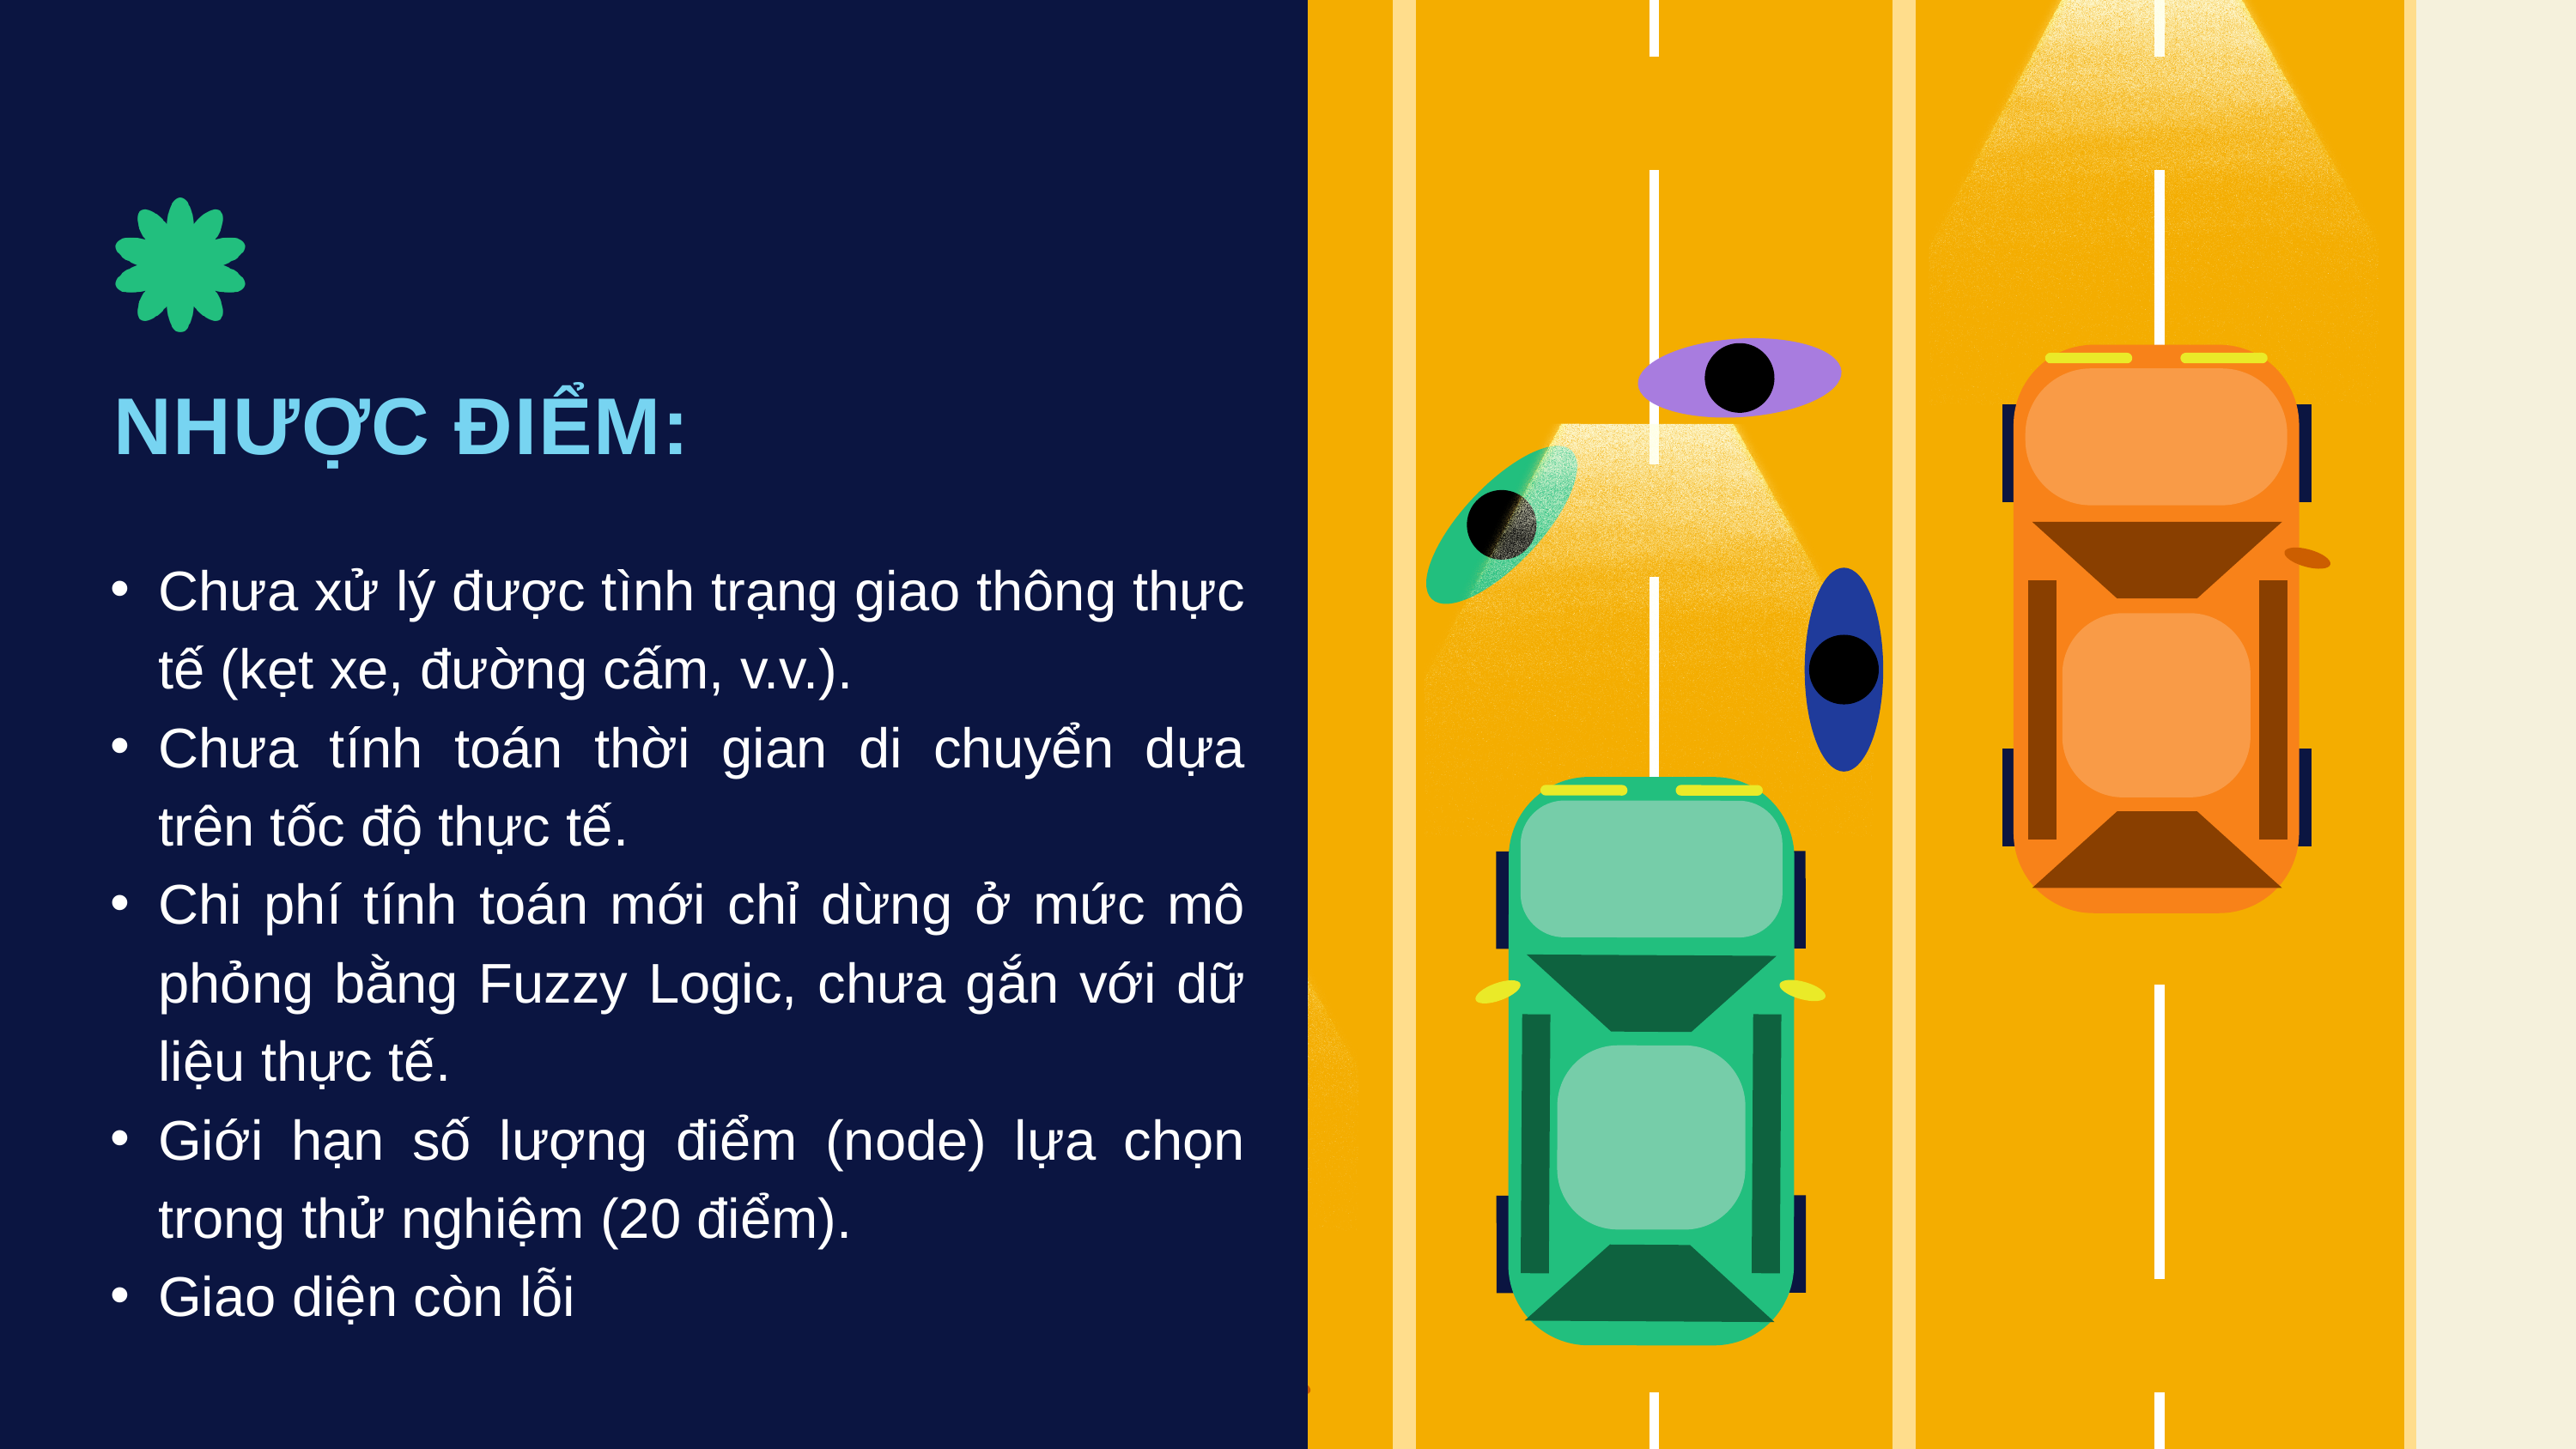

NHƯỢC ĐIỂM:

Chưa xử lý được tình trạng giao thông thực tế (kẹt xe, đường cấm, v.v.).
Chưa tính toán thời gian di chuyển dựa trên tốc độ thực tế.
Chi phí tính toán mới chỉ dừng ở mức mô phỏng bằng Fuzzy Logic, chưa gắn với dữ liệu thực tế.
Giới hạn số lượng điểm (node) lựa chọn trong thử nghiệm (20 điểm).
Giao diện còn lỗi